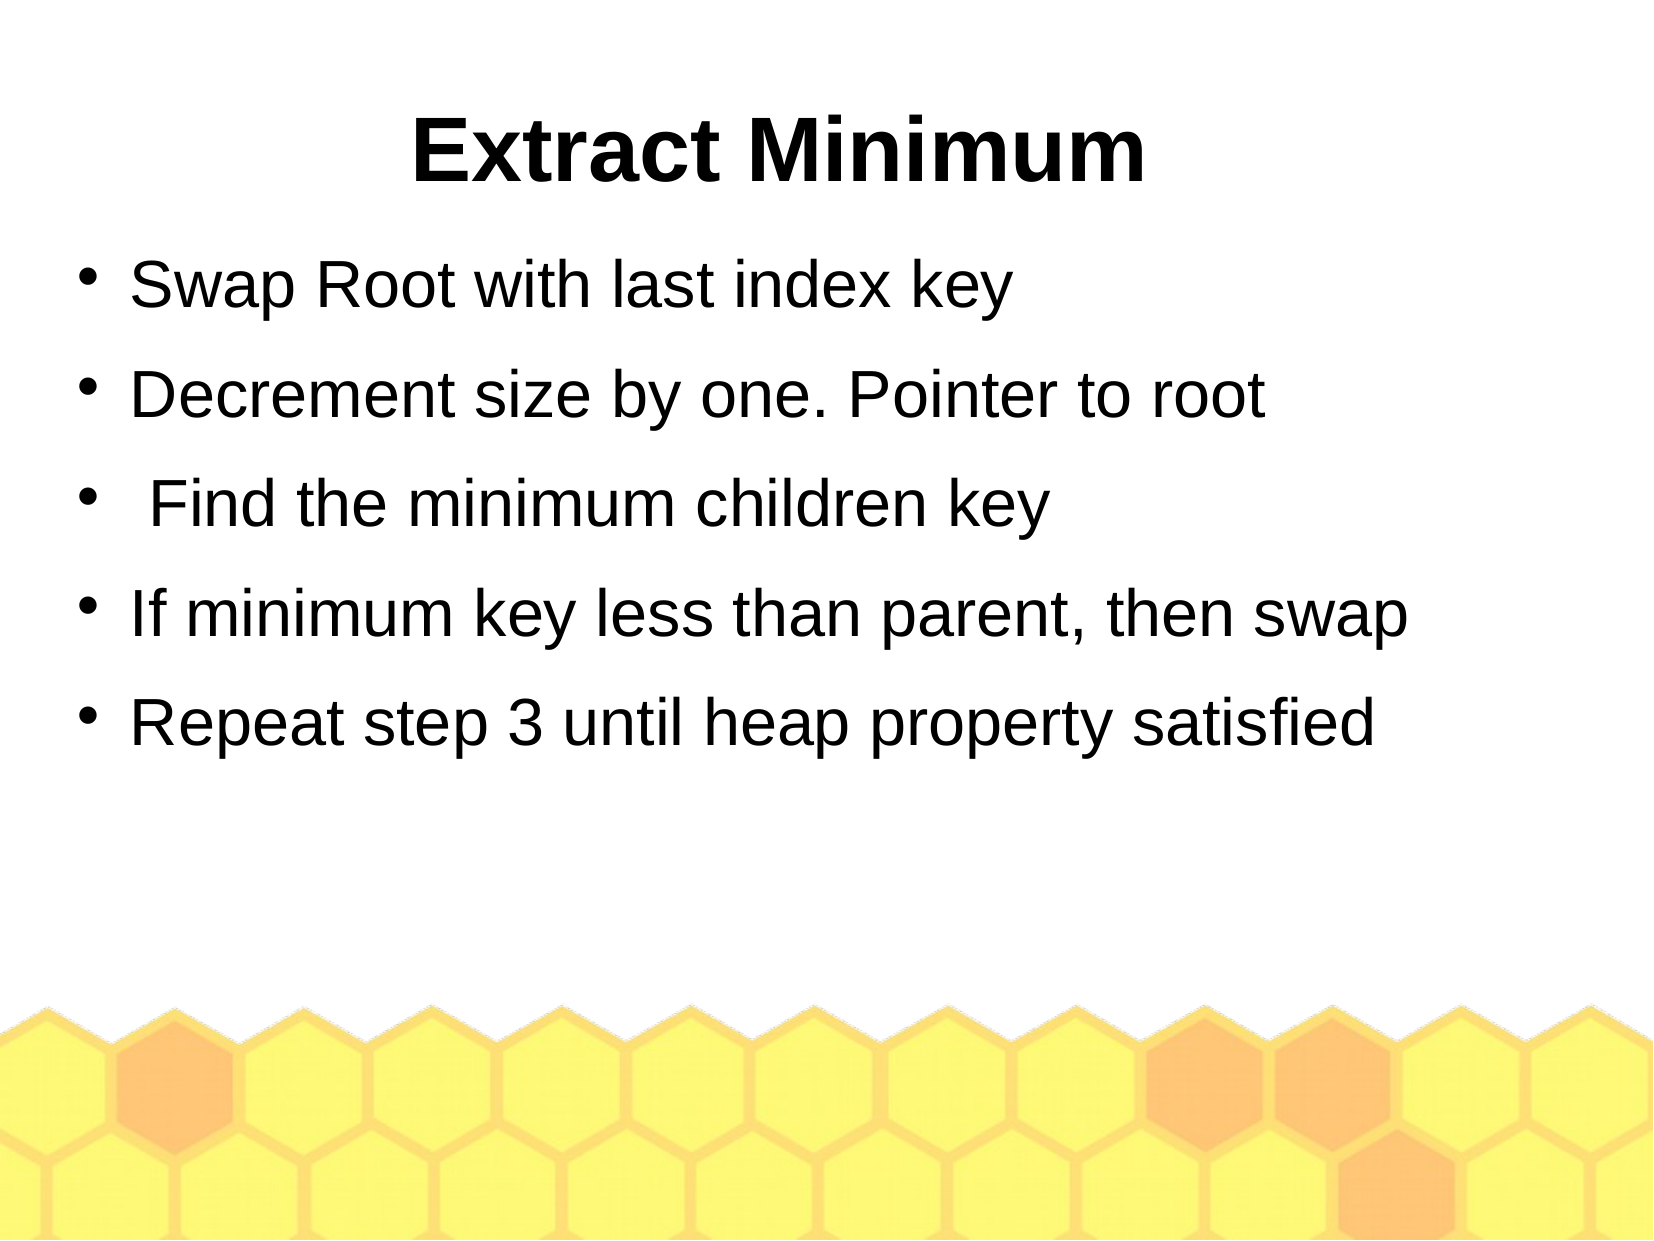

Extract Minimum

Swap Root with last index key
Decrement size by one. Pointer to root
 Find the minimum children key
If minimum key less than parent, then swap
Repeat step 3 until heap property satisfied